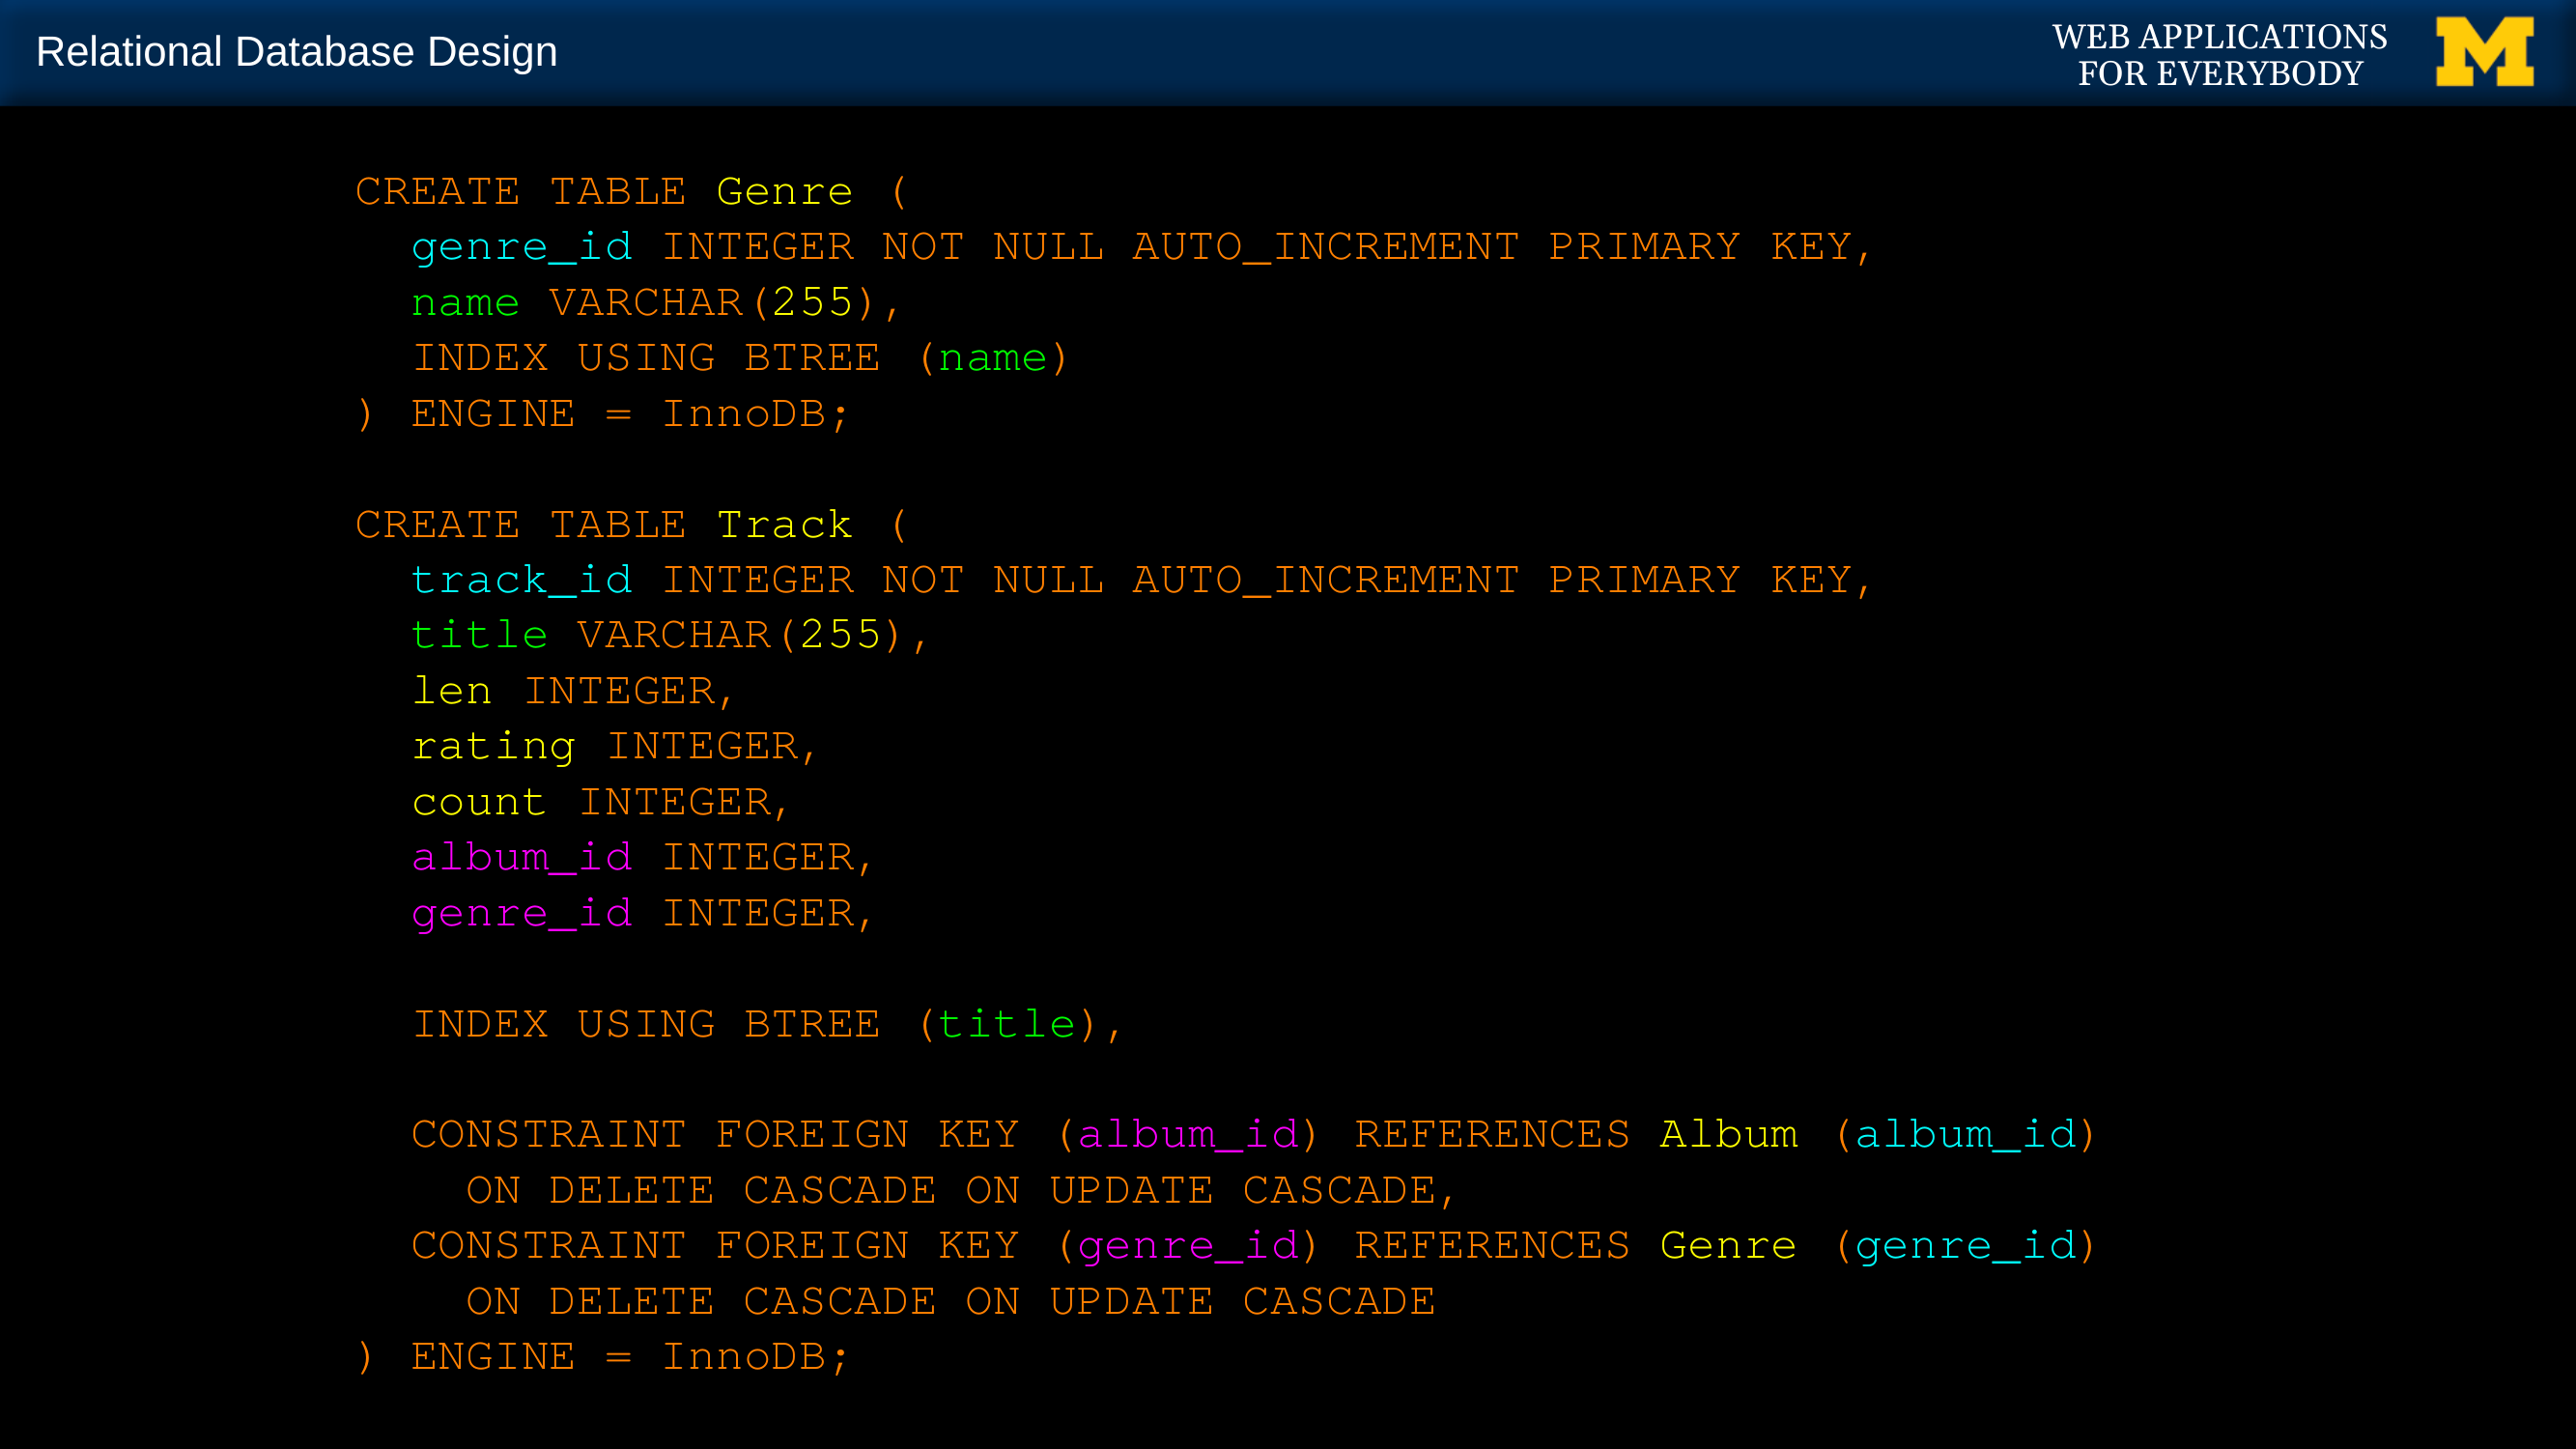

CREATE TABLE Genre (
  genre_id INTEGER NOT NULL AUTO_INCREMENT PRIMARY KEY,
  name VARCHAR(255),
  INDEX USING BTREE (name)
) ENGINE = InnoDB;

CREATE TABLE Track (
  track_id INTEGER NOT NULL AUTO_INCREMENT PRIMARY KEY,
  title VARCHAR(255),
  len INTEGER,
  rating INTEGER,
  count INTEGER,
  album_id INTEGER,
  genre_id INTEGER,

  INDEX USING BTREE (title),

  CONSTRAINT FOREIGN KEY (album_id) REFERENCES Album (album_id)
    ON DELETE CASCADE ON UPDATE CASCADE,
  CONSTRAINT FOREIGN KEY (genre_id) REFERENCES Genre (genre_id)
    ON DELETE CASCADE ON UPDATE CASCADE
) ENGINE = InnoDB;